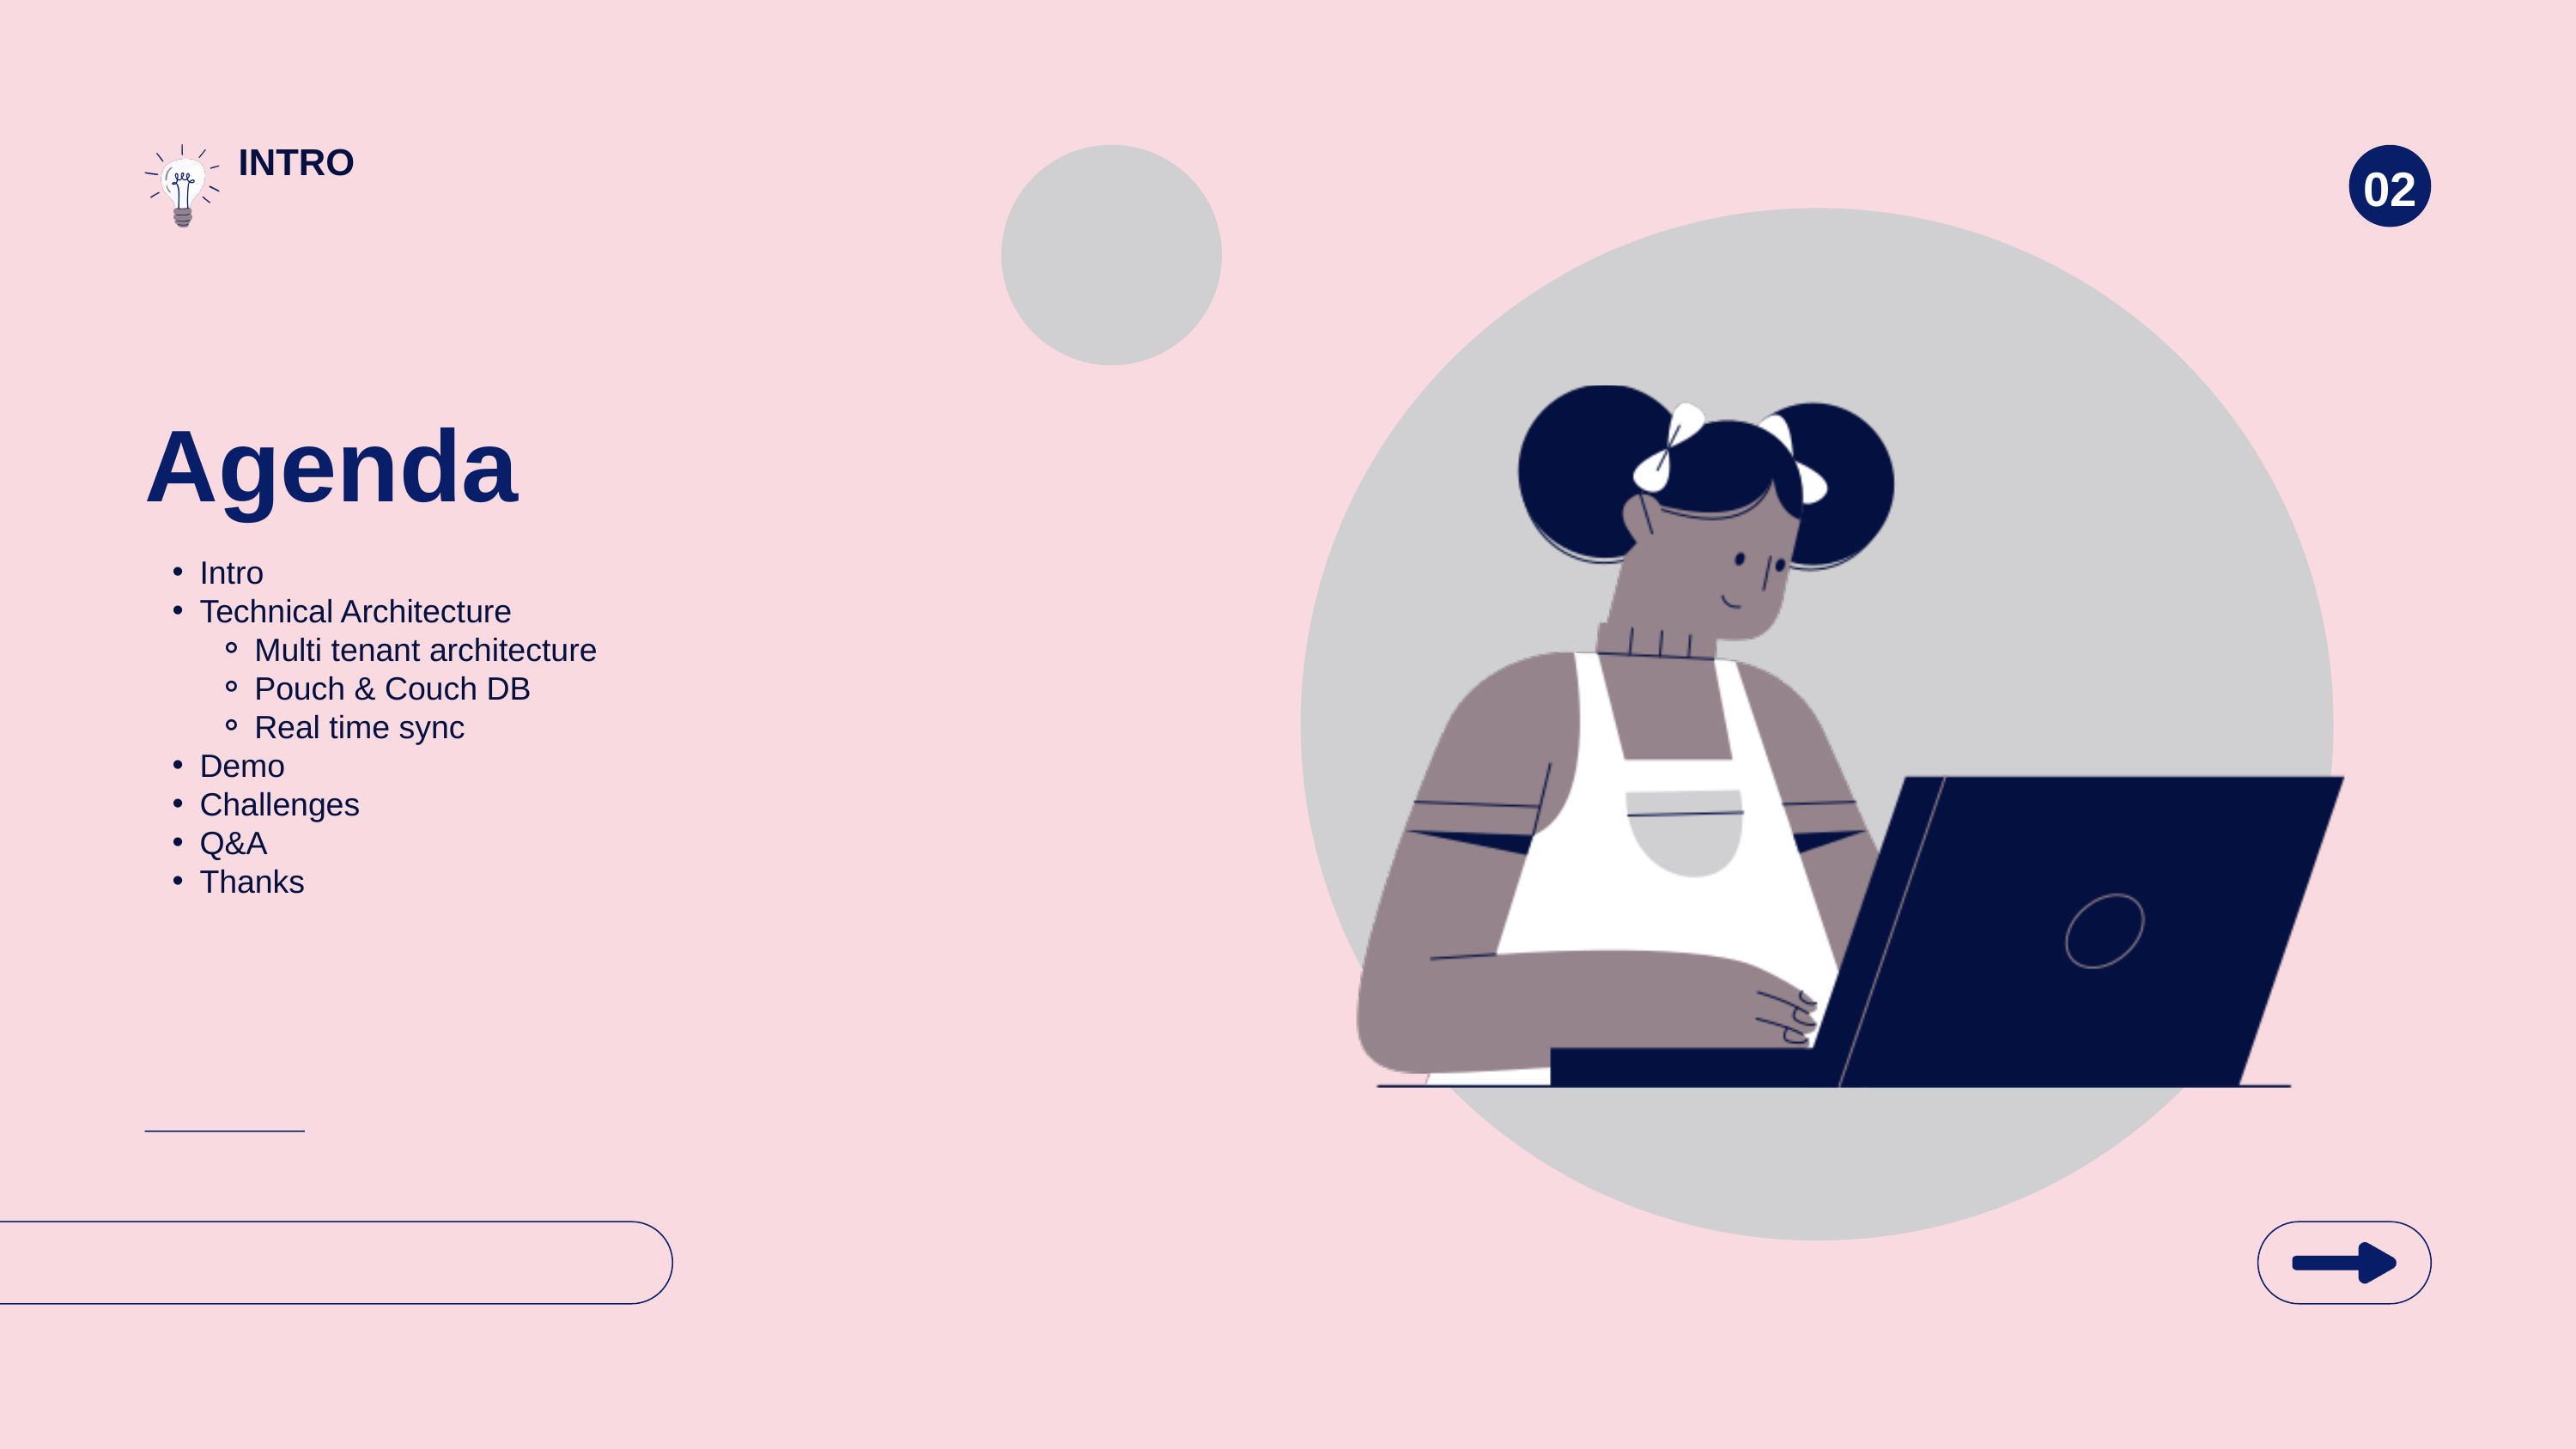

INTRO

02

Agenda
Intro
Technical Architecture
Multi tenant architecture
Pouch & Couch DB
Real time sync
Demo
Challenges
Q&A
Thanks